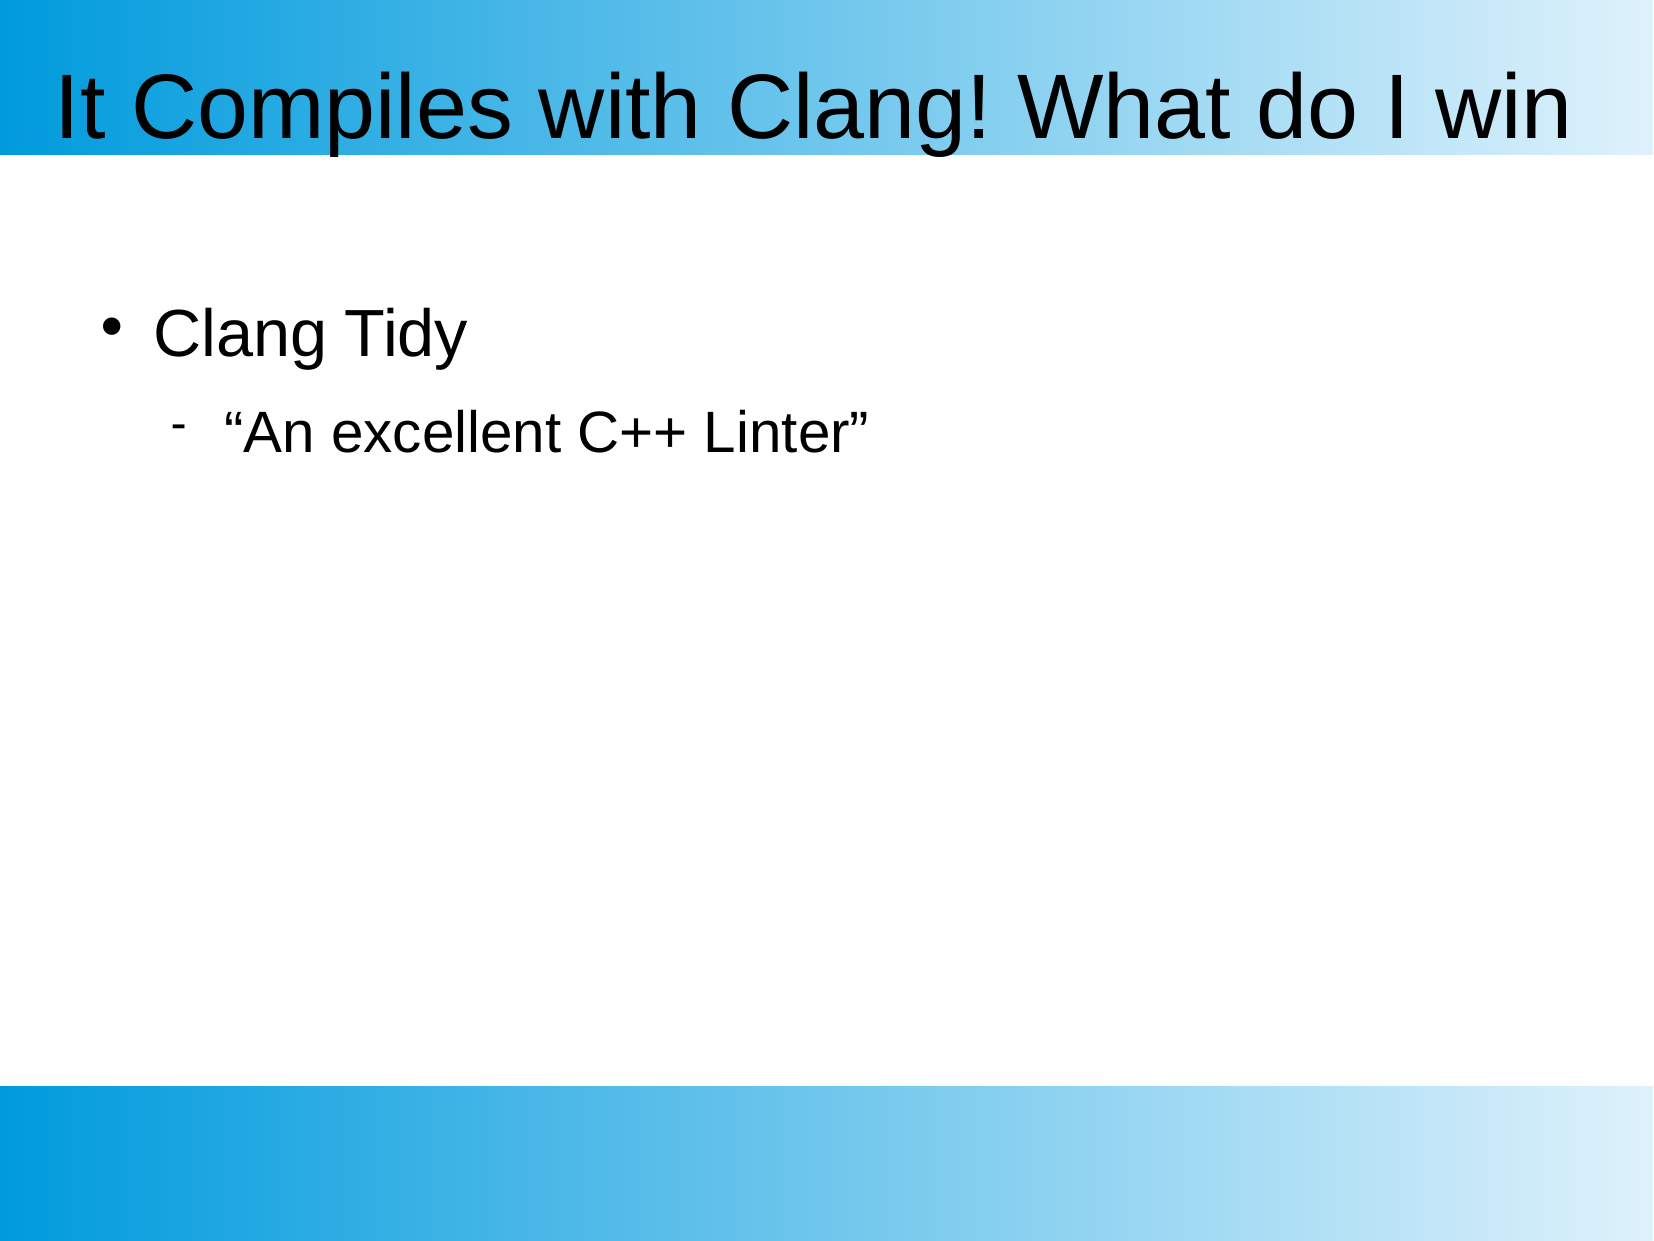

It Compiles with Clang! What do I win

Clang Tidy
“An excellent C++ Linter”